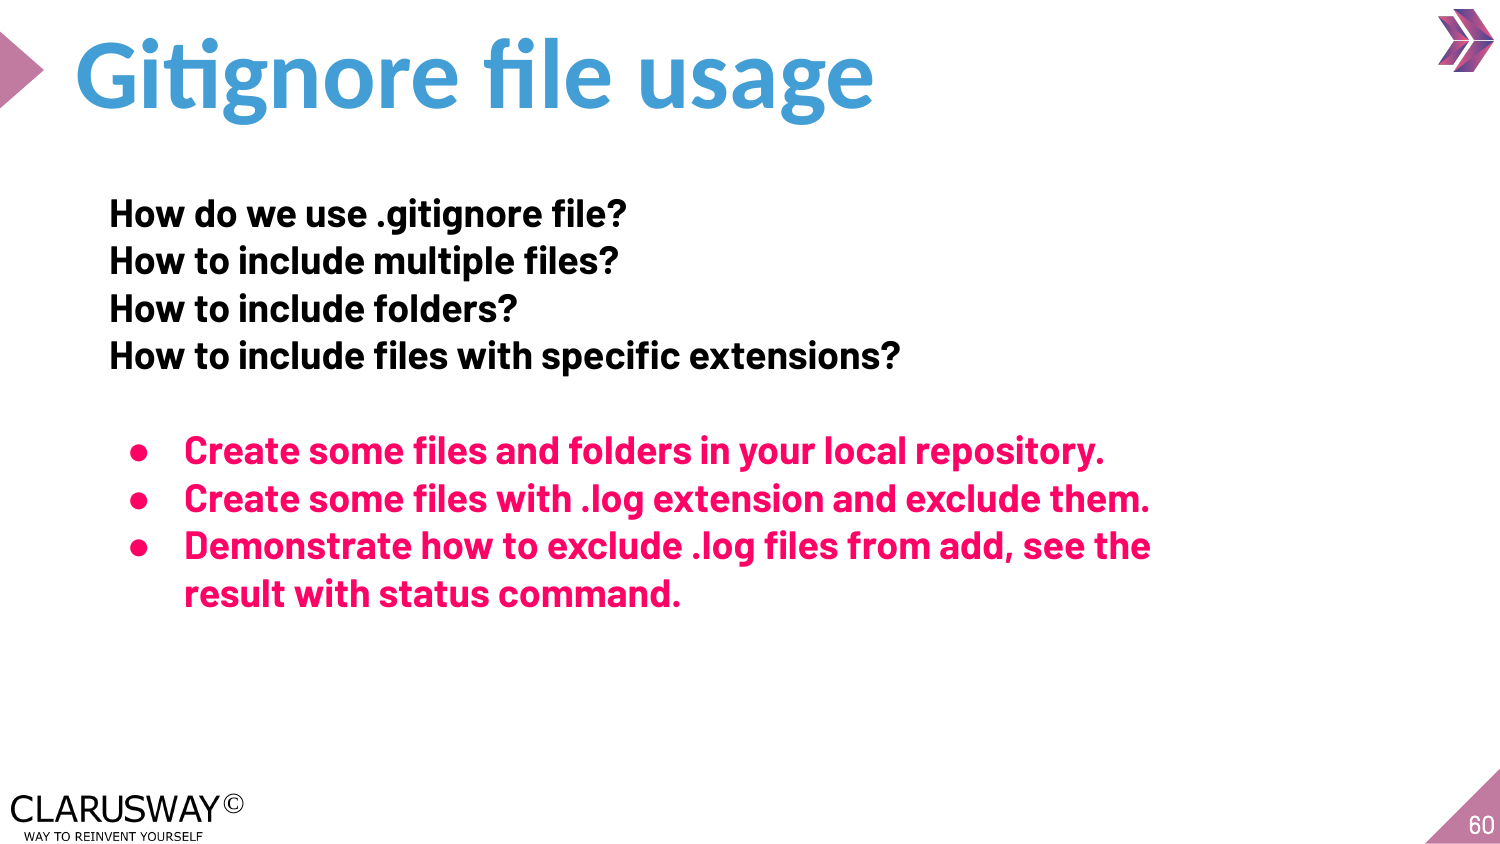

# Gitignore file usage
How do we use .gitignore file?
How to include multiple files?
How to include folders?
How to include files with specific extensions?

Create some files and folders in your local repository.
Create some files with .log extension and exclude them.
Demonstrate how to exclude .log files from add, see the result with status command.
60